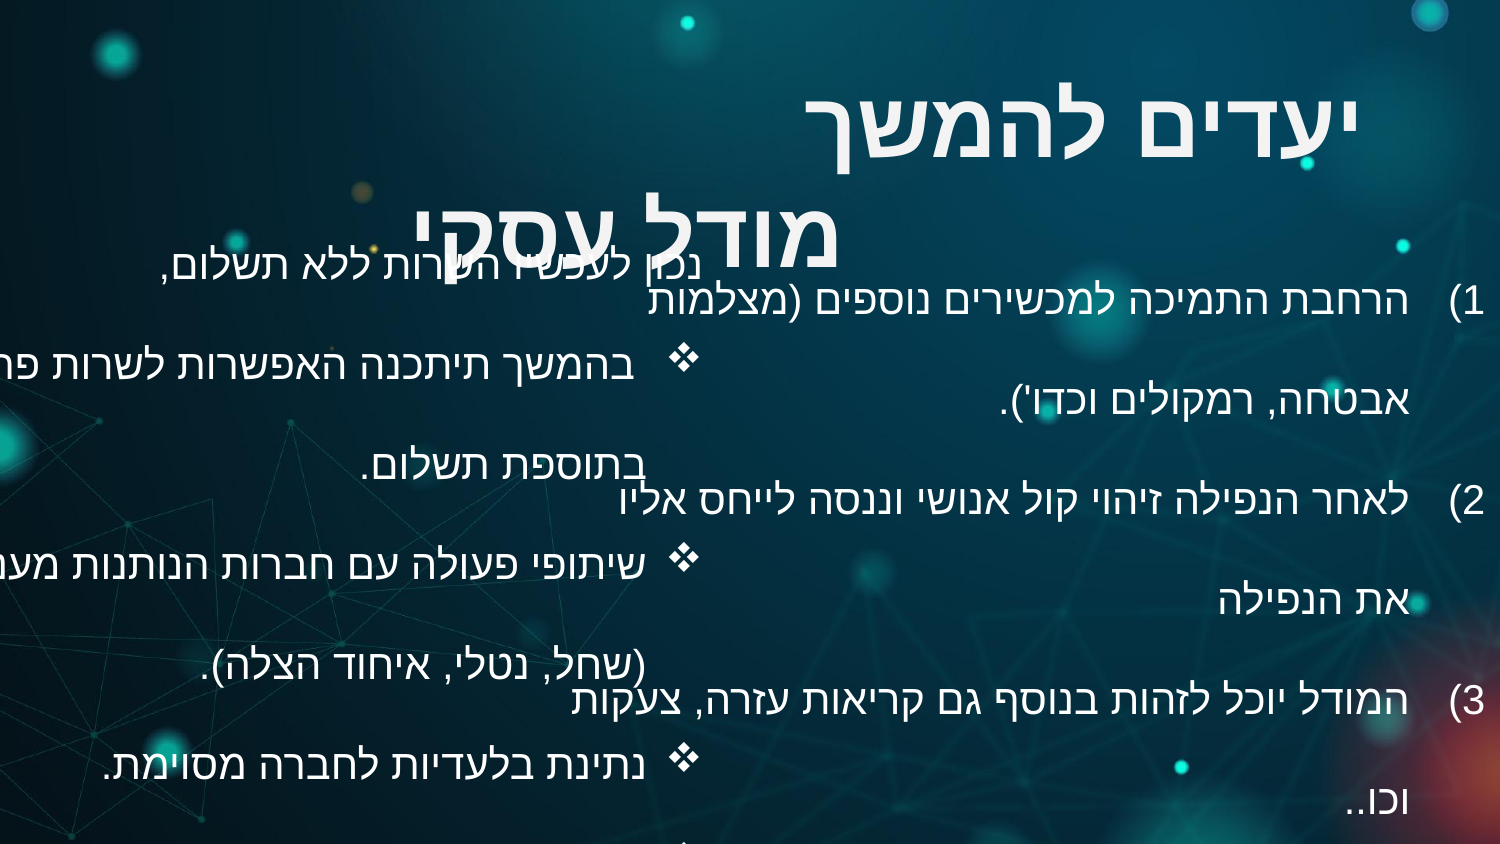

יעדים להמשך                                     מודל עסקי
נכון לעכשיו השרות ללא תשלום,
 בהמשך תיתכנה האפשרות לשרות פרמיום בתוספת תשלום.
שיתופי פעולה עם חברות הנותנות מענה (שחל, נטלי, איחוד הצלה).
נתינת בלעדיות לחברה מסוימת.
שליחת ההקלטות לצורכי ניתוח הנתונים ולהסקת מסקנות בהתאם.

הרחבת התמיכה למכשירים נוספים (מצלמות אבטחה, רמקולים וכדו').
לאחר הנפילה זיהוי קול אנושי וננסה לייחס אליו את הנפילה
המודל יוכל לזהות בנוסף גם קריאות עזרה, צעקות וכו..
מודל אינטראקטיבי – יוכל לזהות ביטול קריאה